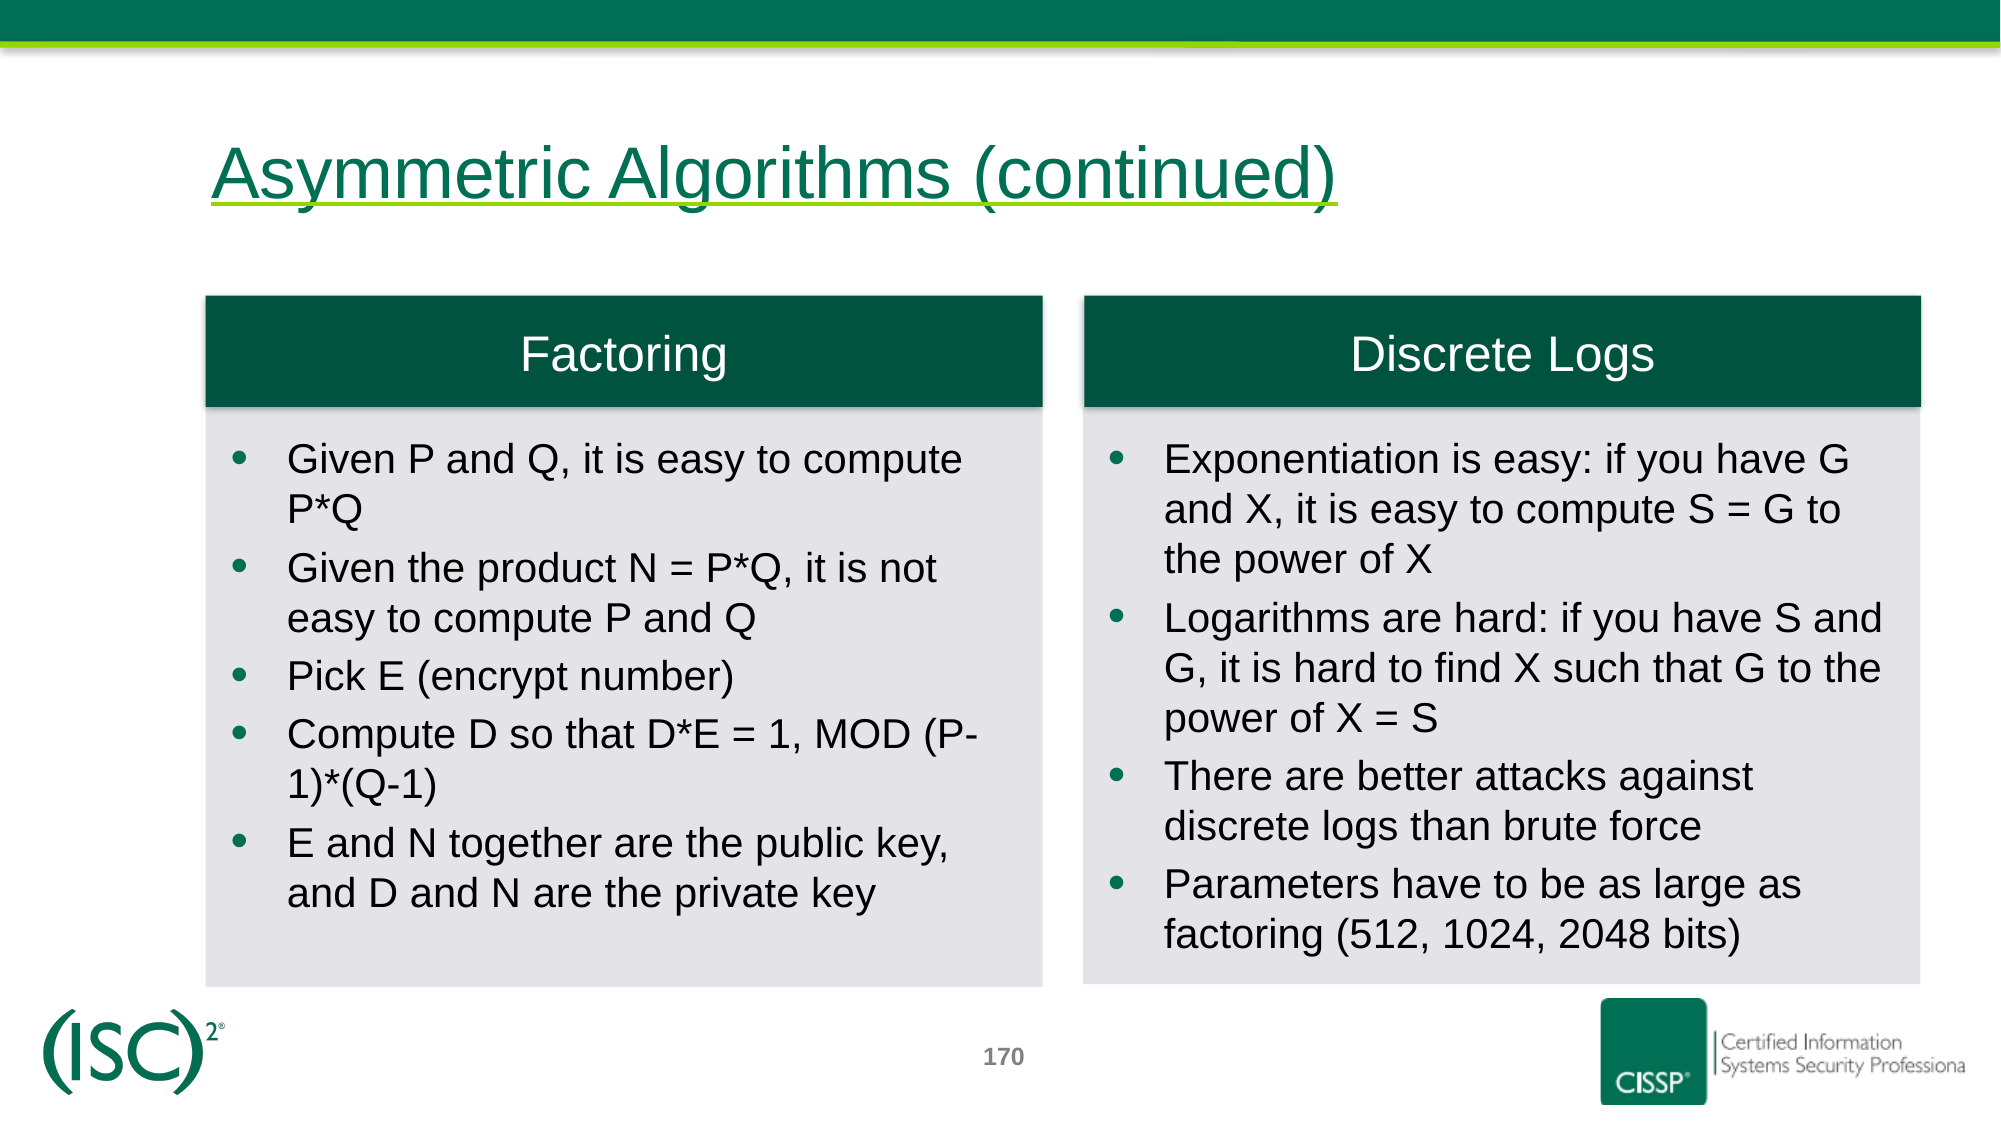

Asymmetric Algorithms (continued)
Factoring
Discrete Logs
Given P and Q, it is easy to compute P*Q
Given the product N = P*Q, it is not easy to compute P and Q
Pick E (encrypt number)
Compute D so that D*E = 1, MOD (P-1)*(Q-1)
E and N together are the public key, and D and N are the private key
Exponentiation is easy: if you have G and X, it is easy to compute S = G to the power of X
Logarithms are hard: if you have S and G, it is hard to find X such that G to the power of X = S
There are better attacks against discrete logs than brute force
Parameters have to be as large as factoring (512, 1024, 2048 bits)